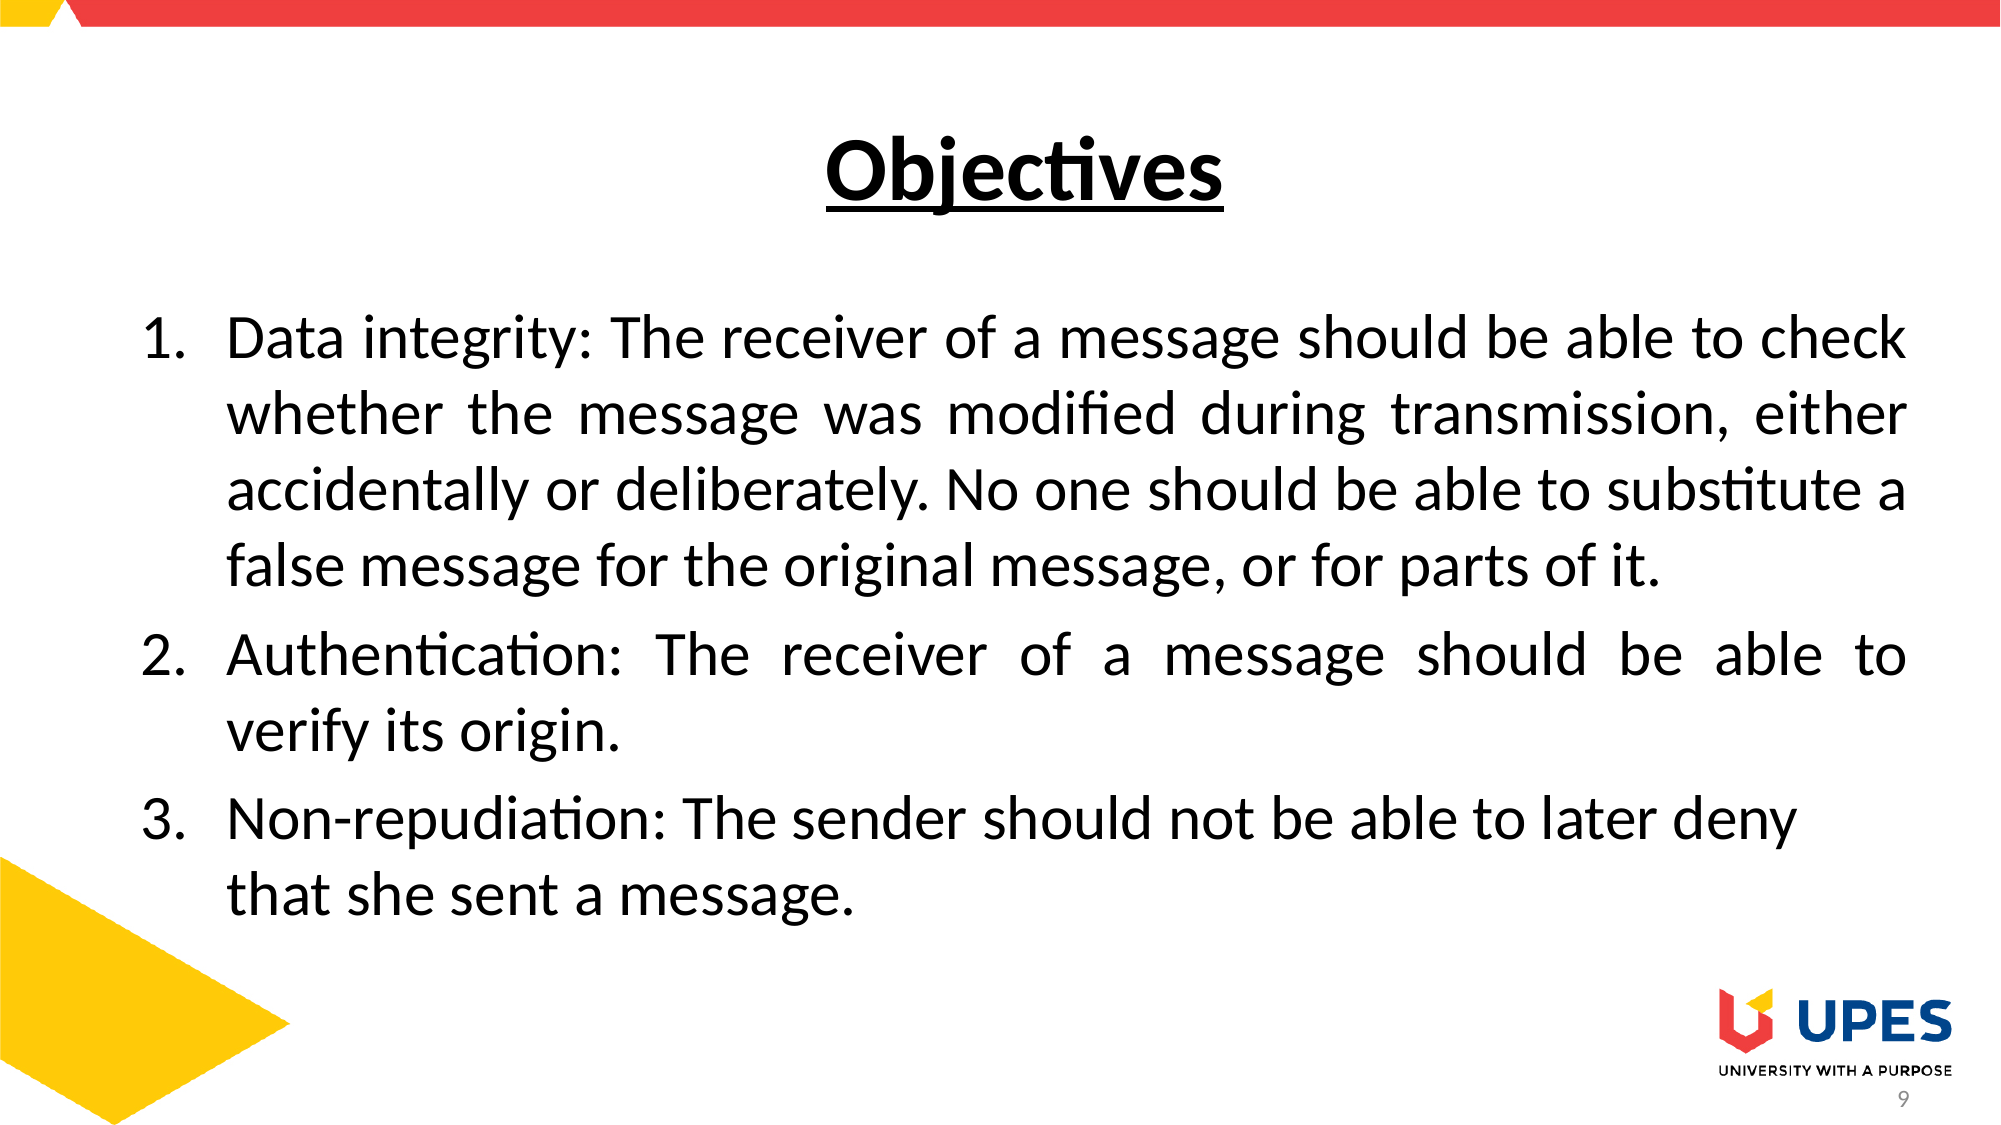

# Objectives
Data integrity: The receiver of a message should be able to check whether the message was modiﬁed during transmission, either accidentally or deliberately. No one should be able to substitute a false message for the original message, or for parts of it.
Authentication: The receiver of a message should be able to verify its origin.
Non-repudiation: The sender should not be able to later deny that she sent a message.